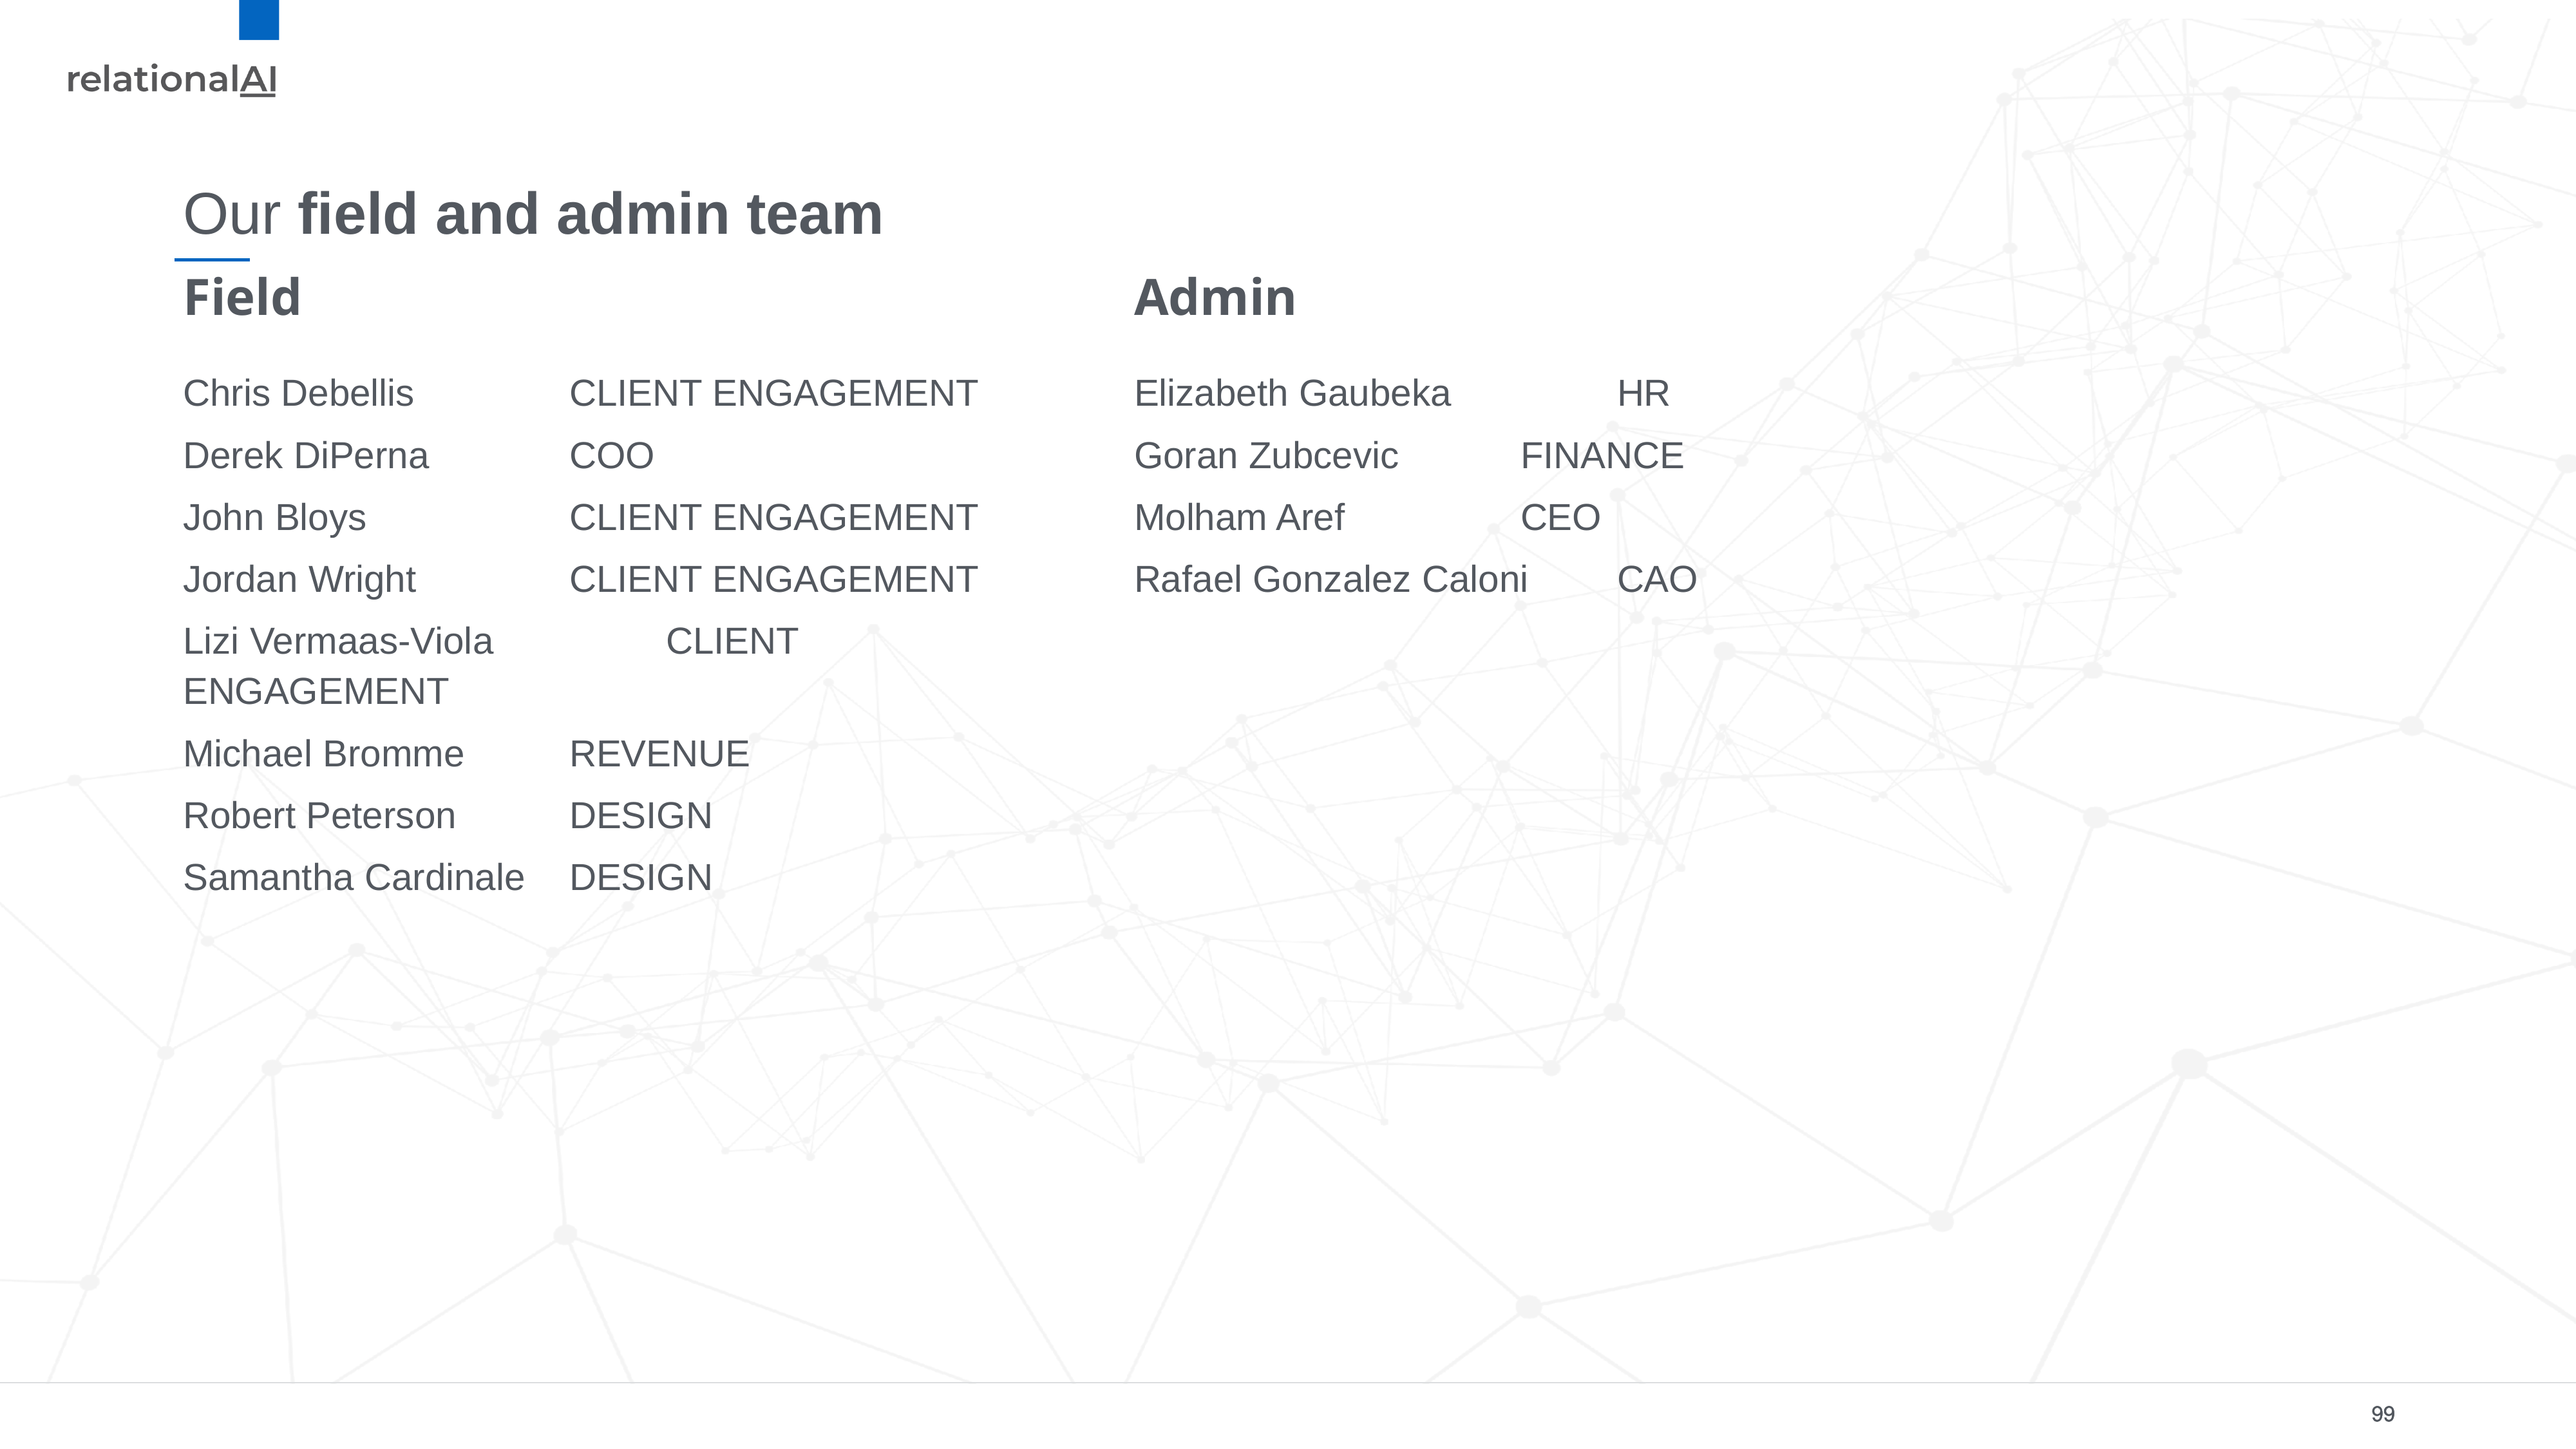

# Our field and admin team
Field
Admin
Chris Debellis		CLIENT ENGAGEMENT
Derek DiPerna		COO
John Bloys			CLIENT ENGAGEMENT
Jordan Wright		CLIENT ENGAGEMENT
Lizi Vermaas-Viola		CLIENT ENGAGEMENT
Michael Bromme		REVENUE
Robert Peterson		DESIGN
Samantha Cardinale	DESIGN
Elizabeth Gaubeka		HR
Goran Zubcevic		FINANCE
Molham Aref		CEO
Rafael Gonzalez Caloni	CAO
99